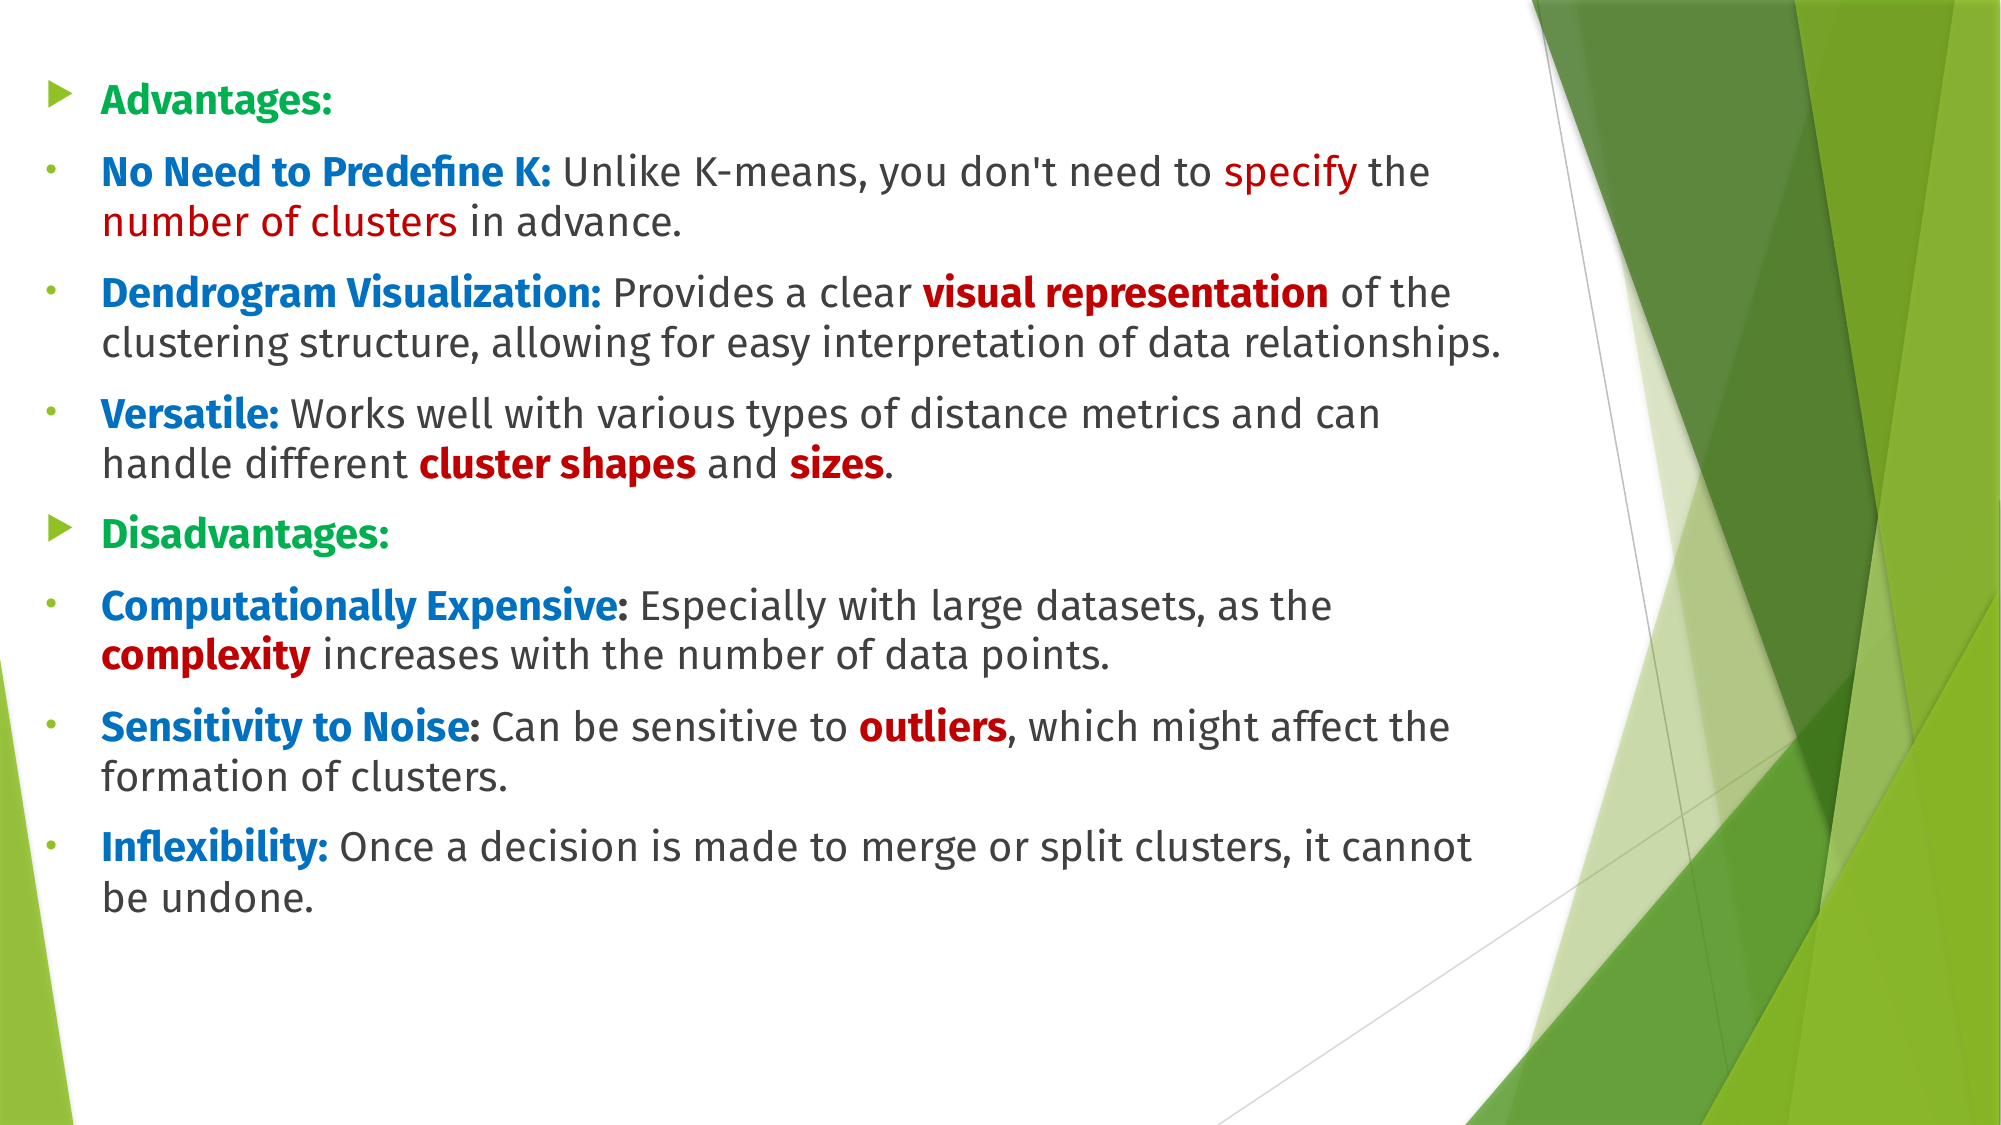

Advantages:
No Need to Predefine K: Unlike K-means, you don't need to specify the number of clusters in advance.
Dendrogram Visualization: Provides a clear visual representation of the clustering structure, allowing for easy interpretation of data relationships.
Versatile: Works well with various types of distance metrics and can handle different cluster shapes and sizes.
Disadvantages:
Computationally Expensive: Especially with large datasets, as the complexity increases with the number of data points.
Sensitivity to Noise: Can be sensitive to outliers, which might affect the formation of clusters.
Inflexibility: Once a decision is made to merge or split clusters, it cannot be undone.